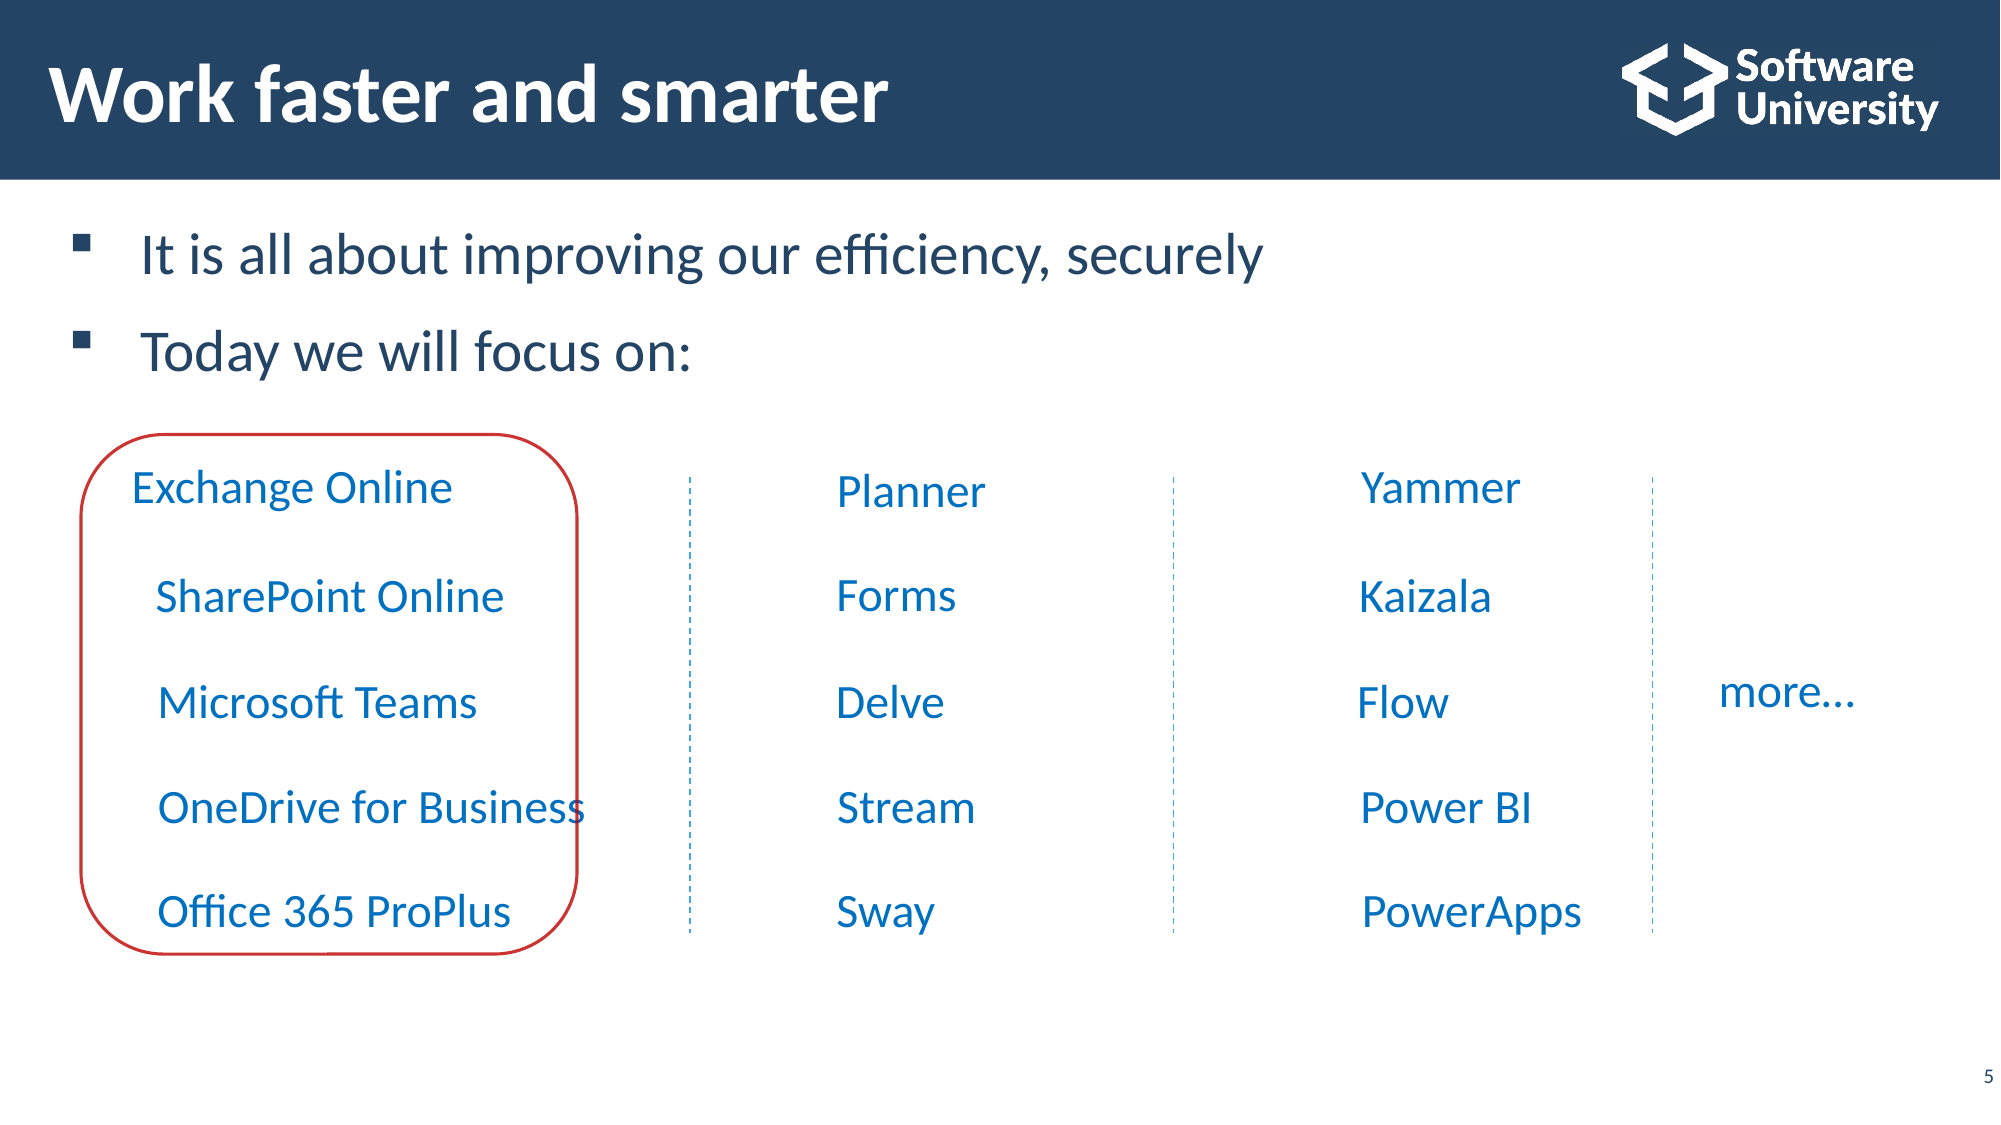

# Work faster and smarter
It is all about improving our efficiency, securely
Today we will focus on:

Exchange Online
Yammer
Planner
Forms
SharePoint Online
Kaizala
more…
Microsoft Teams
Delve
Flow
OneDrive for Business
Stream
Power BI
Office 365 ProPlus
PowerApps
Sway
5